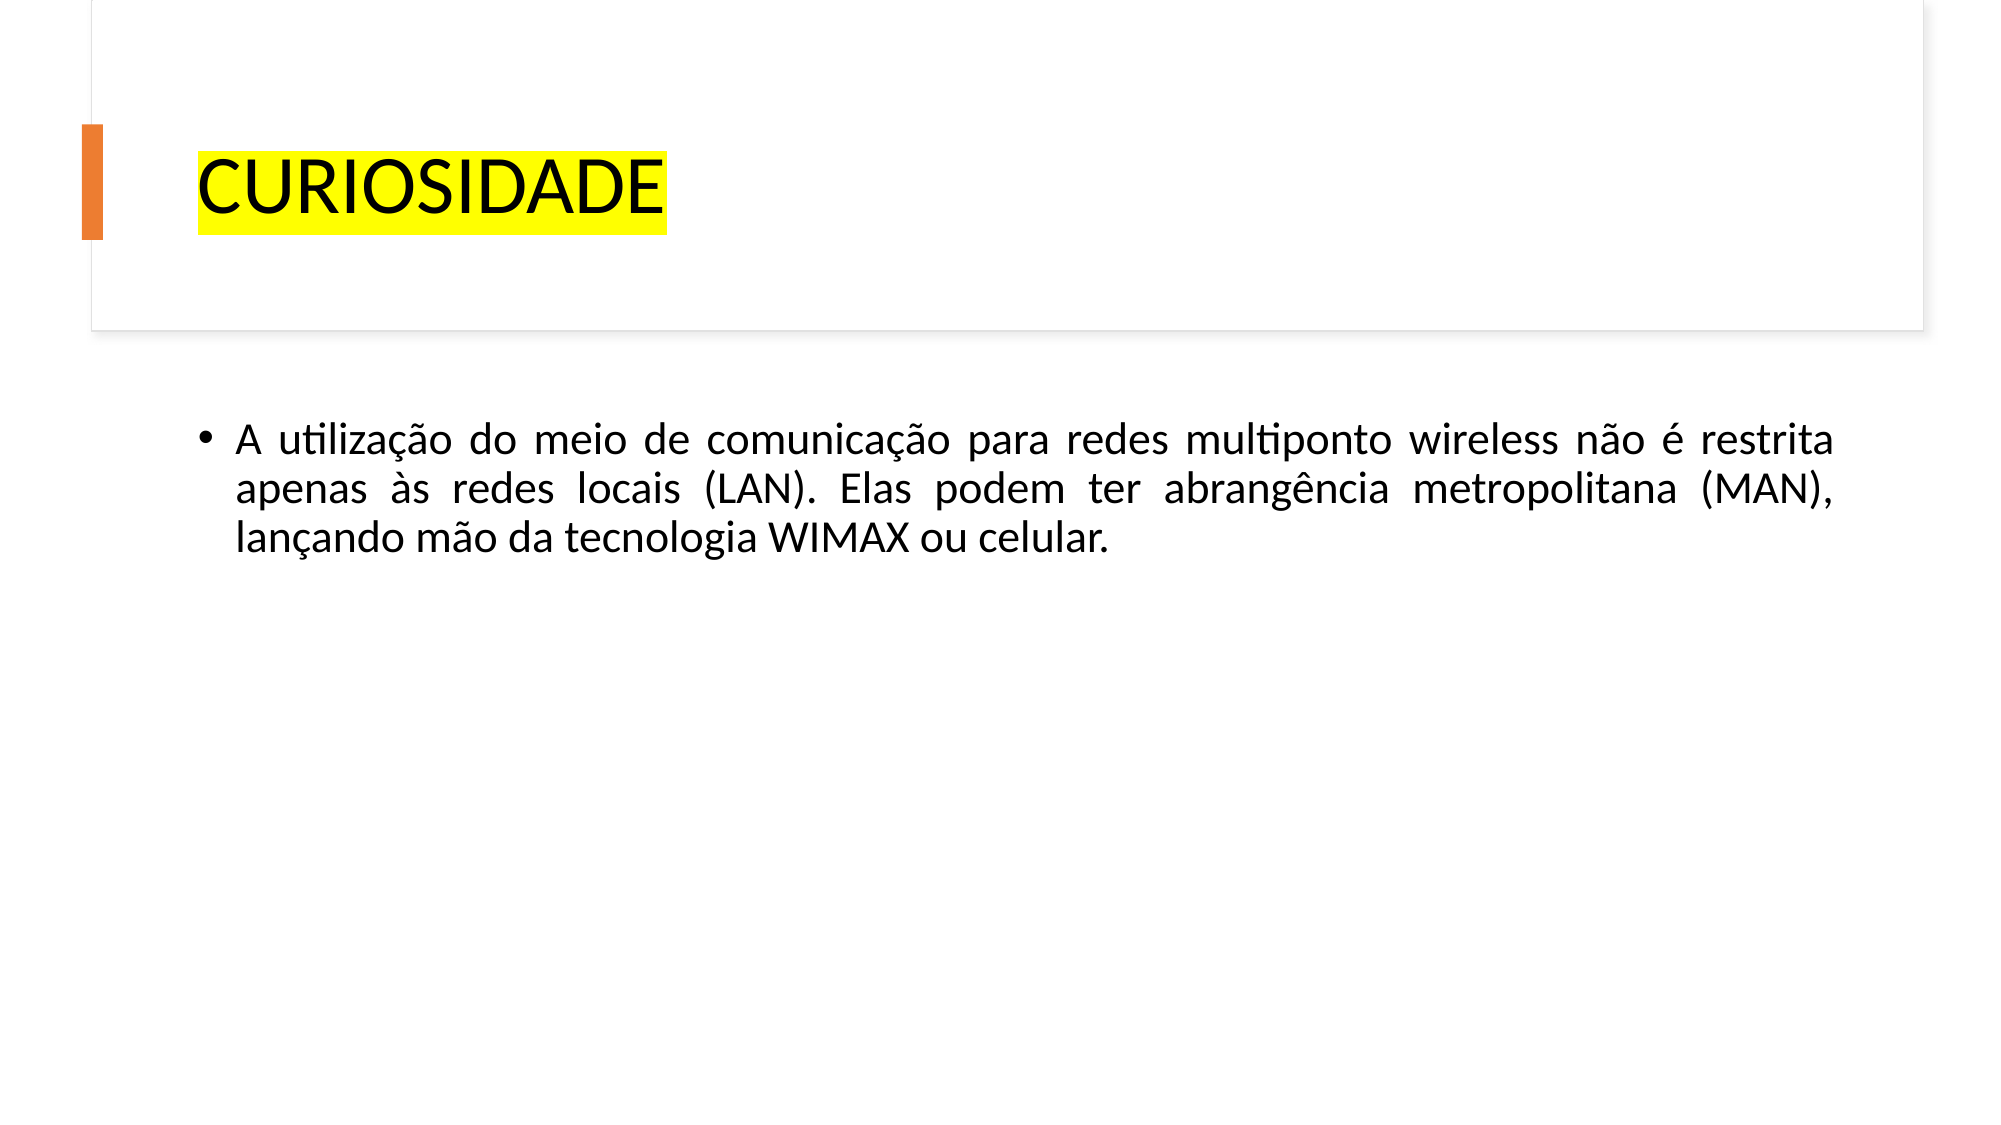

# CURIOSIDADE

A utilização do meio de comunicação para redes multiponto wireless não é restrita apenas às redes locais (LAN). Elas podem ter abrangência metropolitana (MAN), lançando mão da tecnologia WIMAX ou celular.